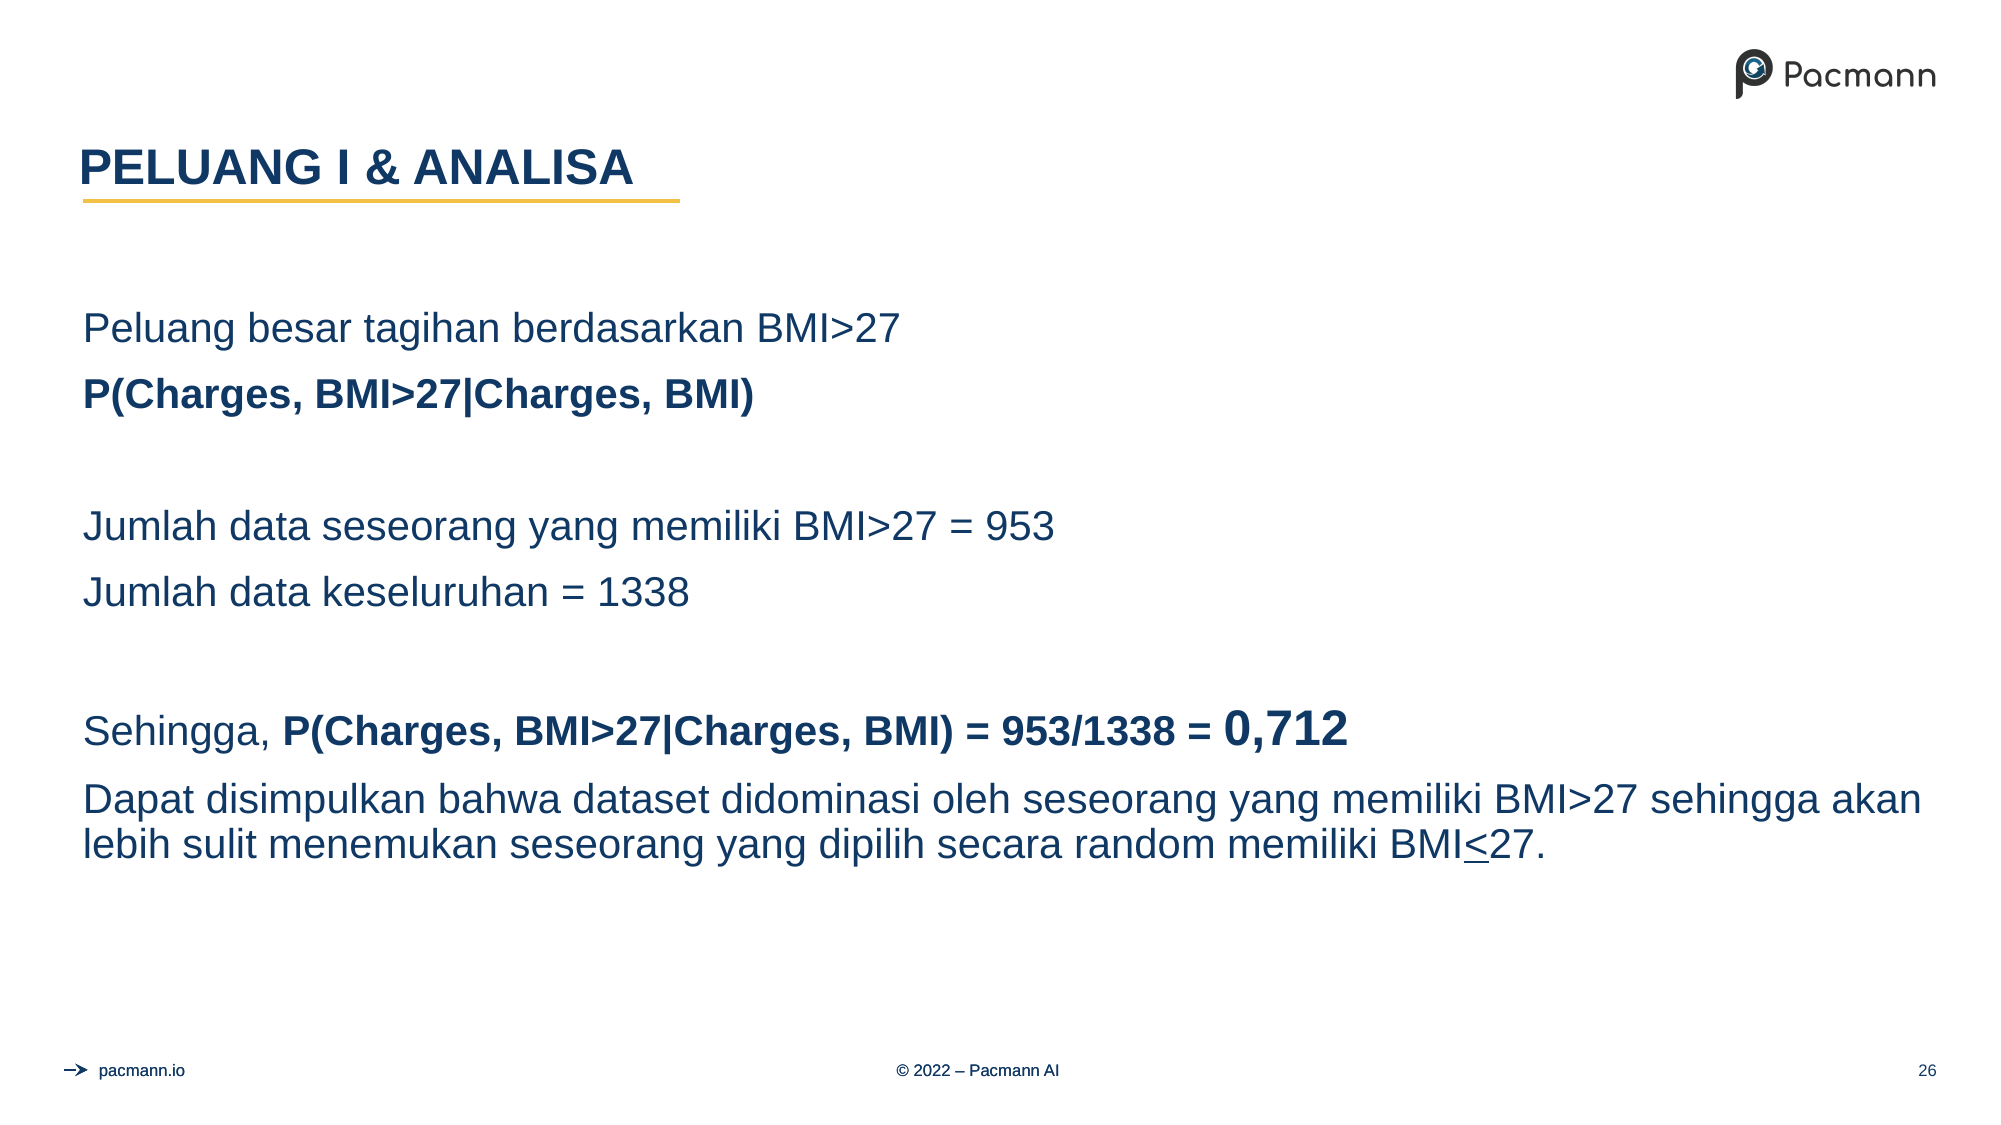

# PELUANG I & ANALISA
Peluang besar tagihan berdasarkan BMI>27
P(Charges, BMI>27|Charges, BMI)

Jumlah data seseorang yang memiliki BMI>27 = 953
Jumlah data keseluruhan = 1338

Sehingga, P(Charges, BMI>27|Charges, BMI) = 953/1338 = 0,712
Dapat disimpulkan bahwa dataset didominasi oleh seseorang yang memiliki BMI>27 sehingga akan lebih sulit menemukan seseorang yang dipilih secara random memiliki BMI<27.